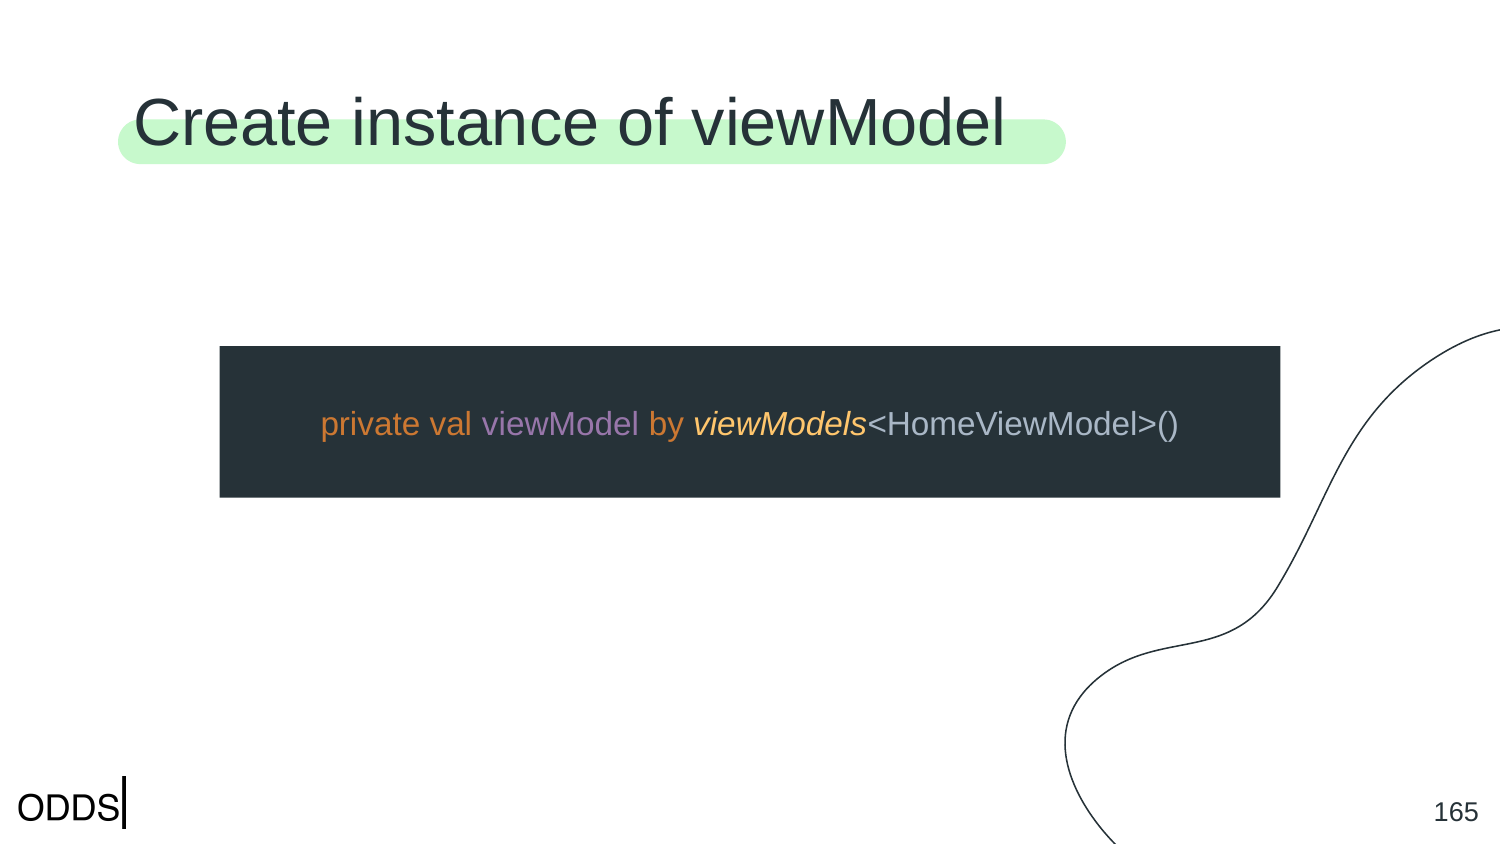

# Create instance of viewModel
private val viewModel by viewModels<HomeViewModel>()
165